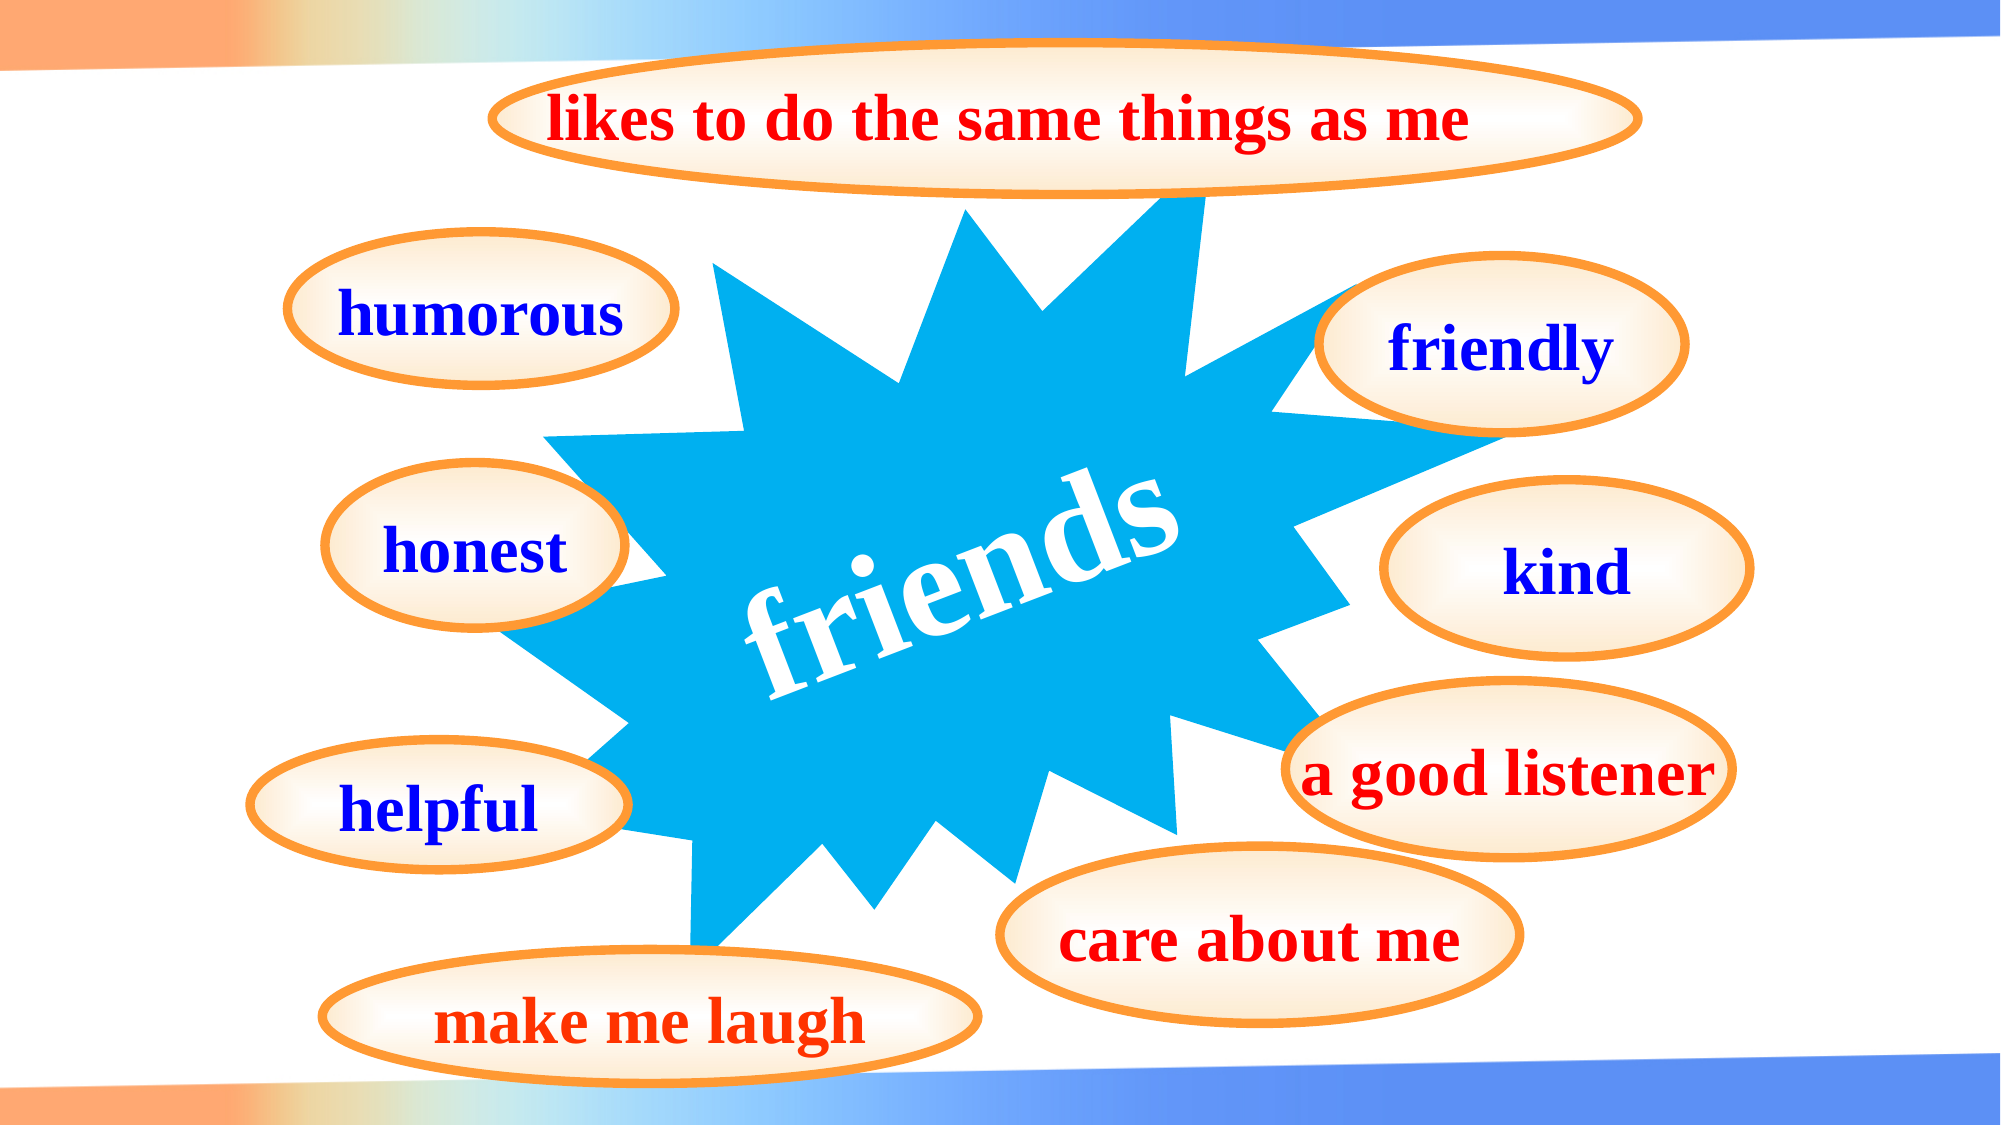

likes to do the same things as me

humorous
friendly
honest
friends
kind
a good listener
helpful
care about me
make me laugh